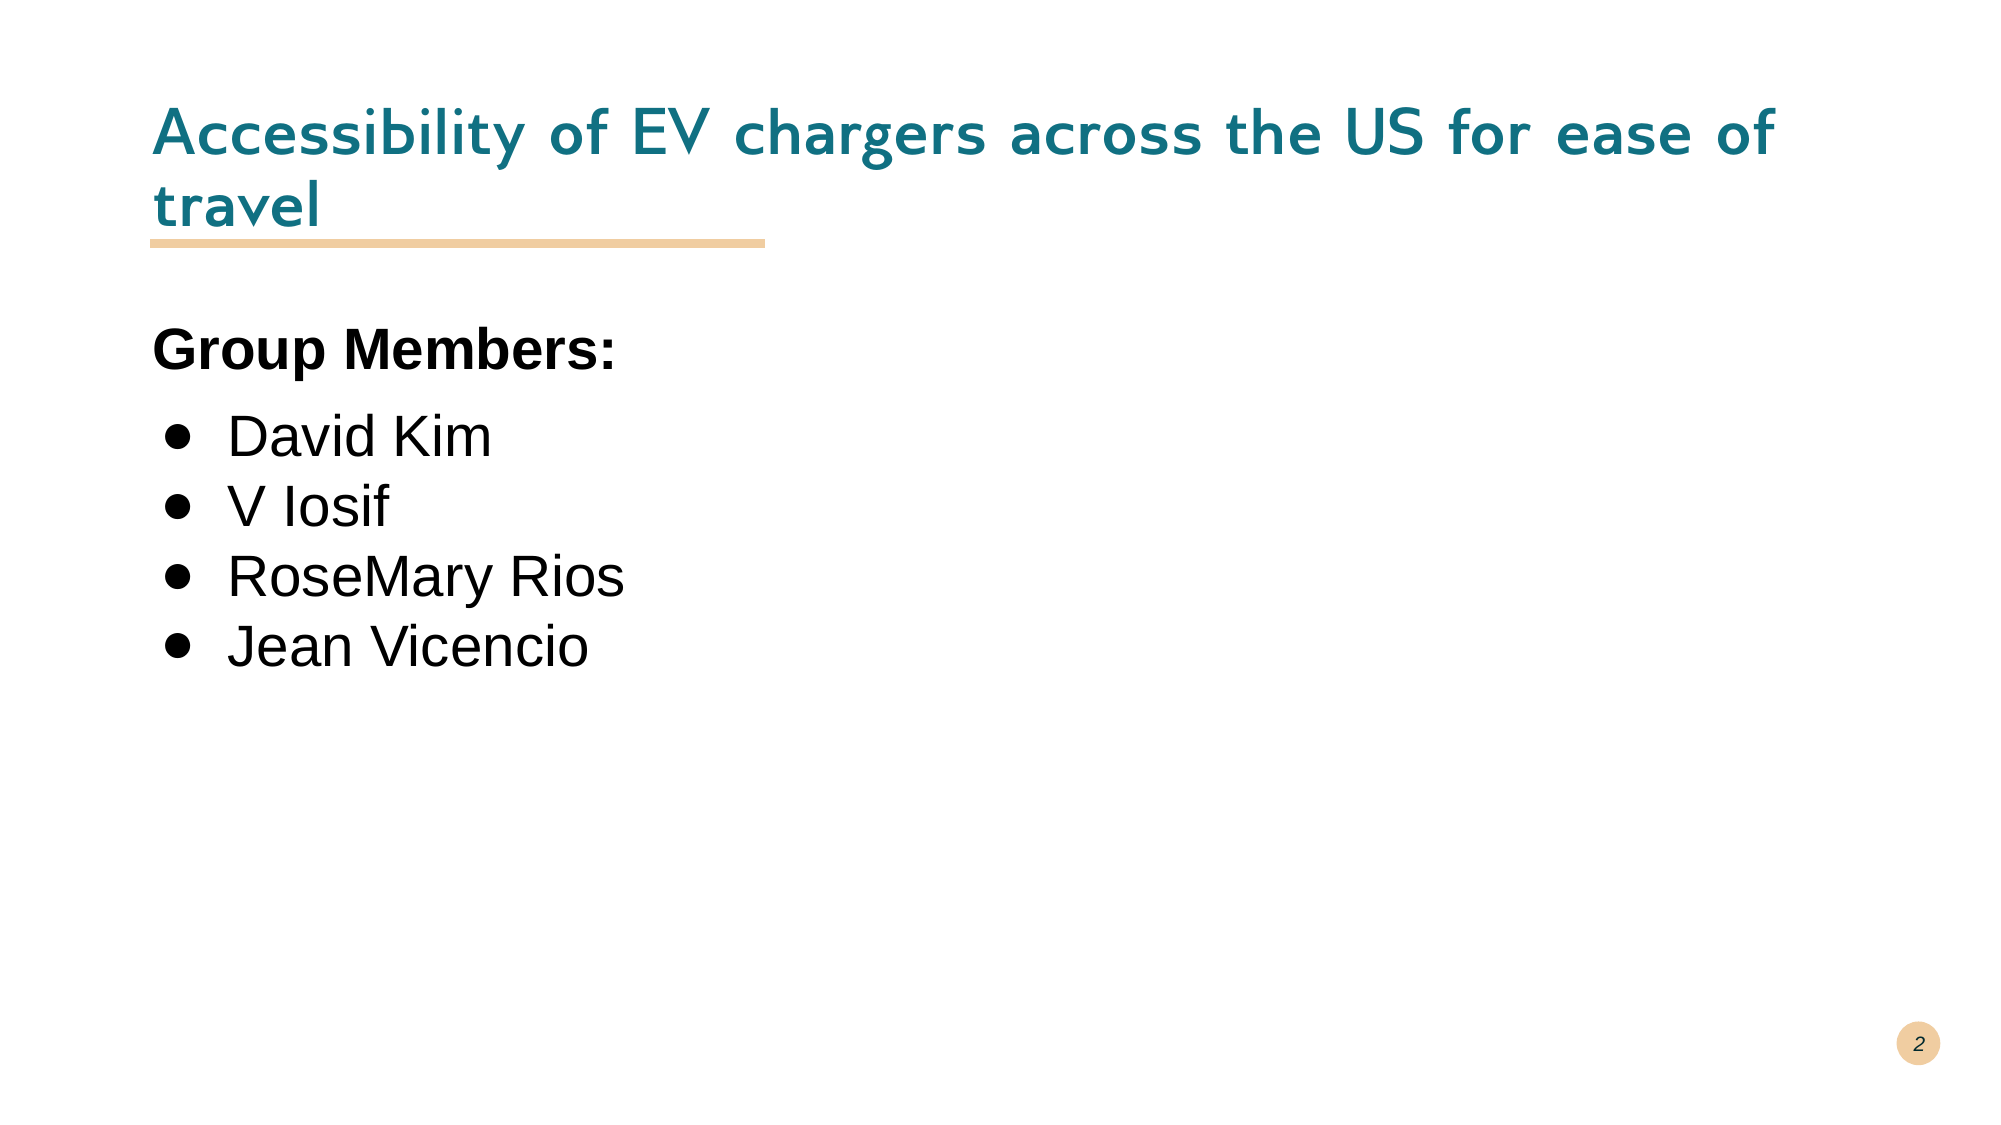

# Accessibility of EV chargers across the US for ease of travel

Group Members:
David Kim
V Iosif
RoseMary Rios
Jean Vicencio
2